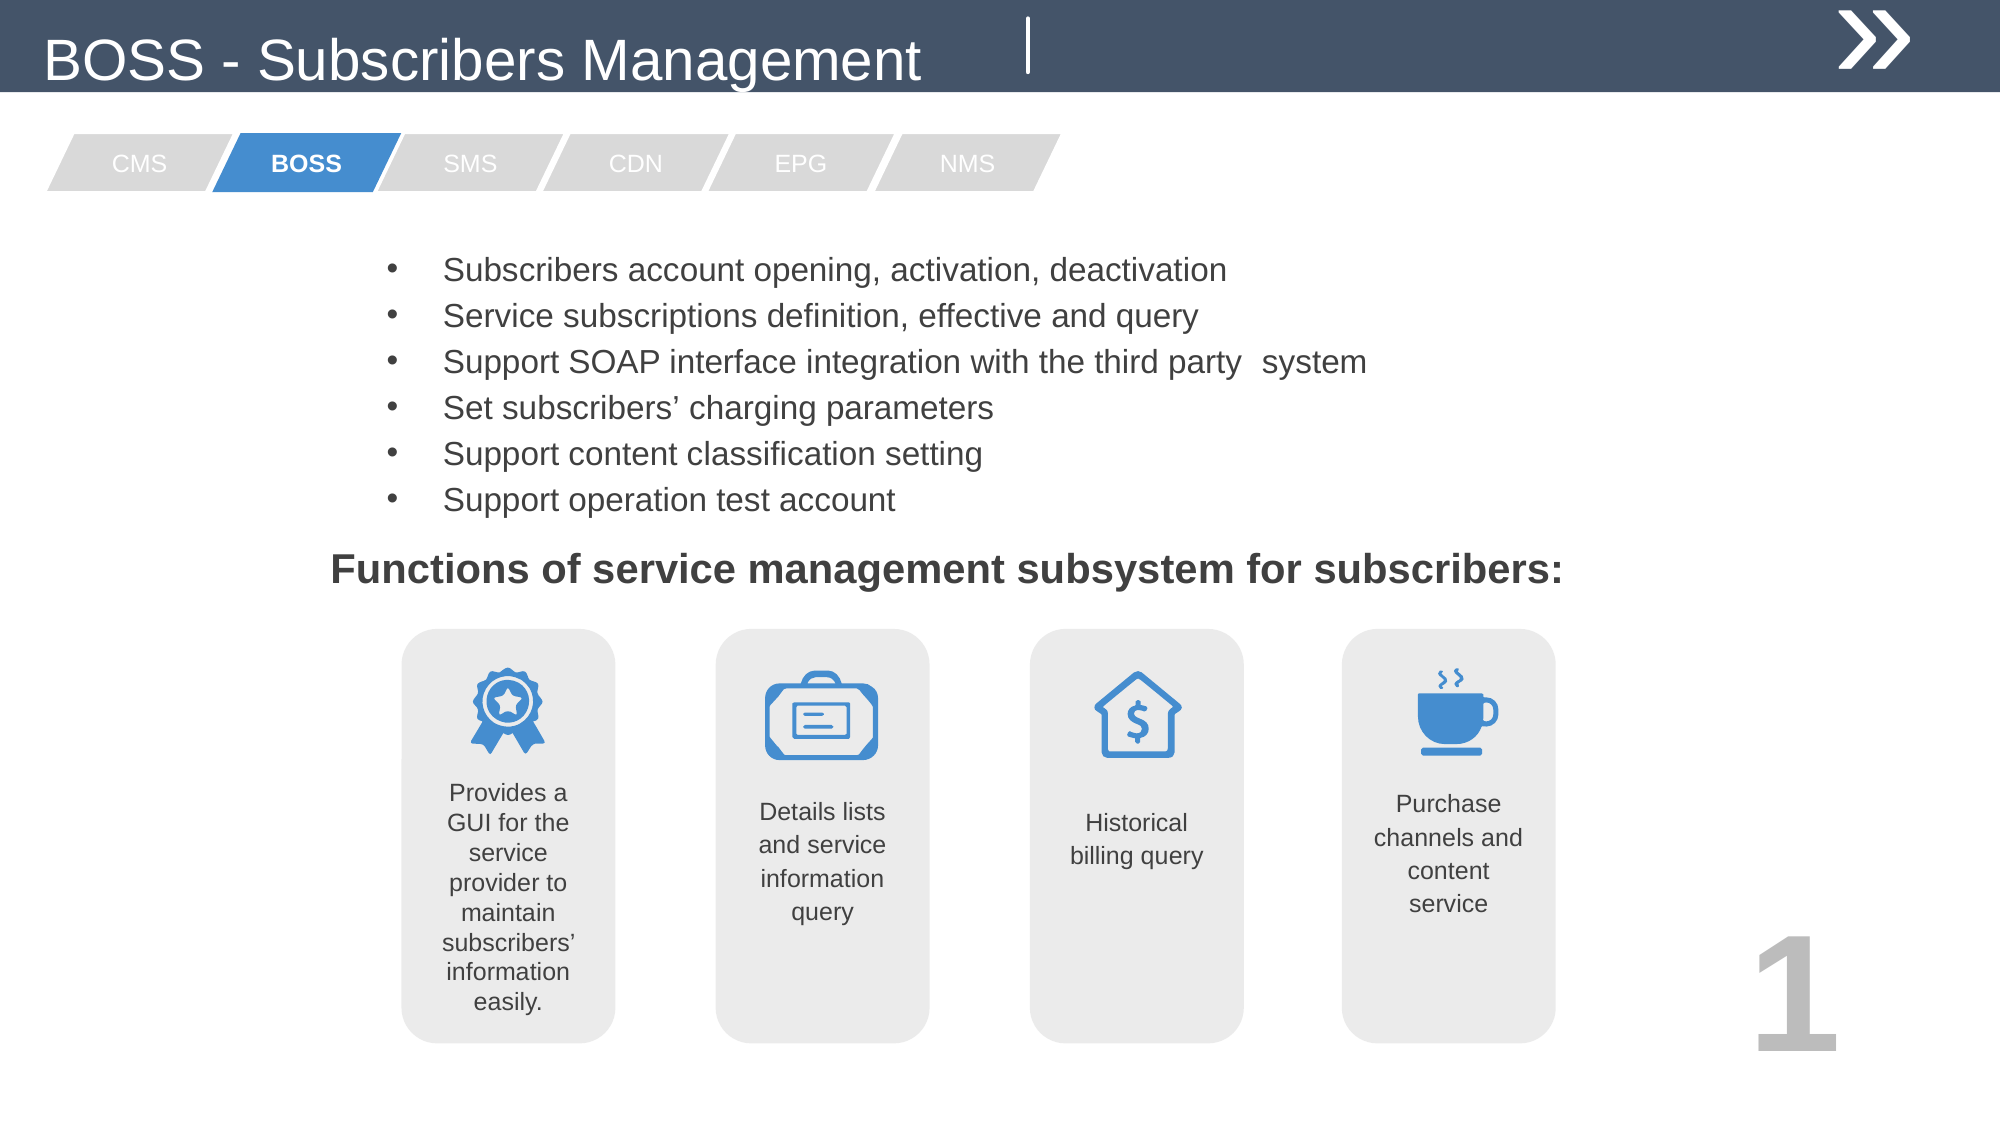

«
BOSS - Subscribers Management
CMS
BOSS
SMS
CDN
EPG
NMS
Subscribers account opening, activation, deactivation
Service subscriptions definition, effective and query
Support SOAP interface integration with the third party  system
Set subscribers’ charging parameters
Support content classification setting
Support operation test account
Functions of service management subsystem for subscribers:

Provides a GUI for the service provider to maintain subscribers’ information easily.

Details lists and service information query
Historical billing query

Purchase channels and content service

1